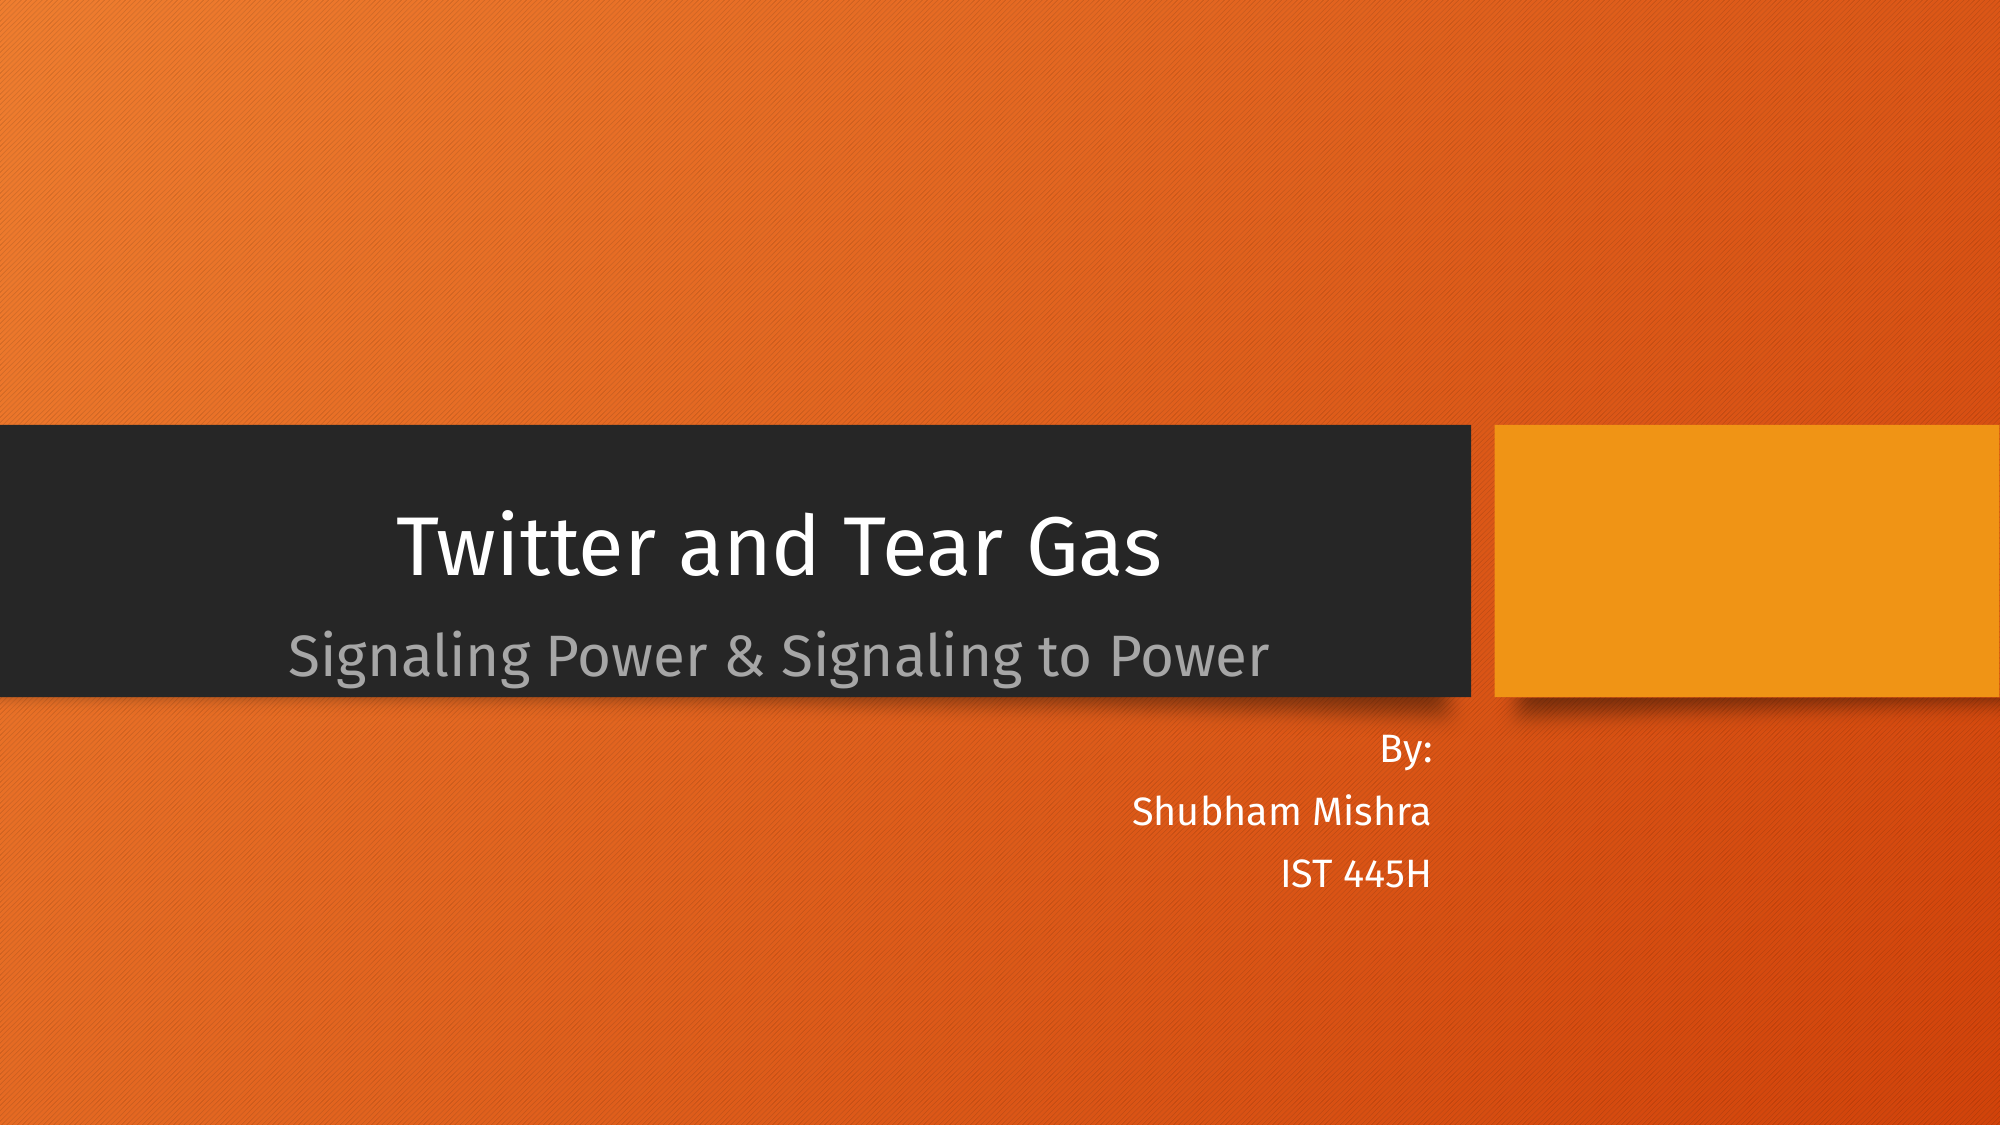

Twitter and Tear Gas
# Signaling Power & Signaling to Power
By:
Shubham Mishra
IST 445H